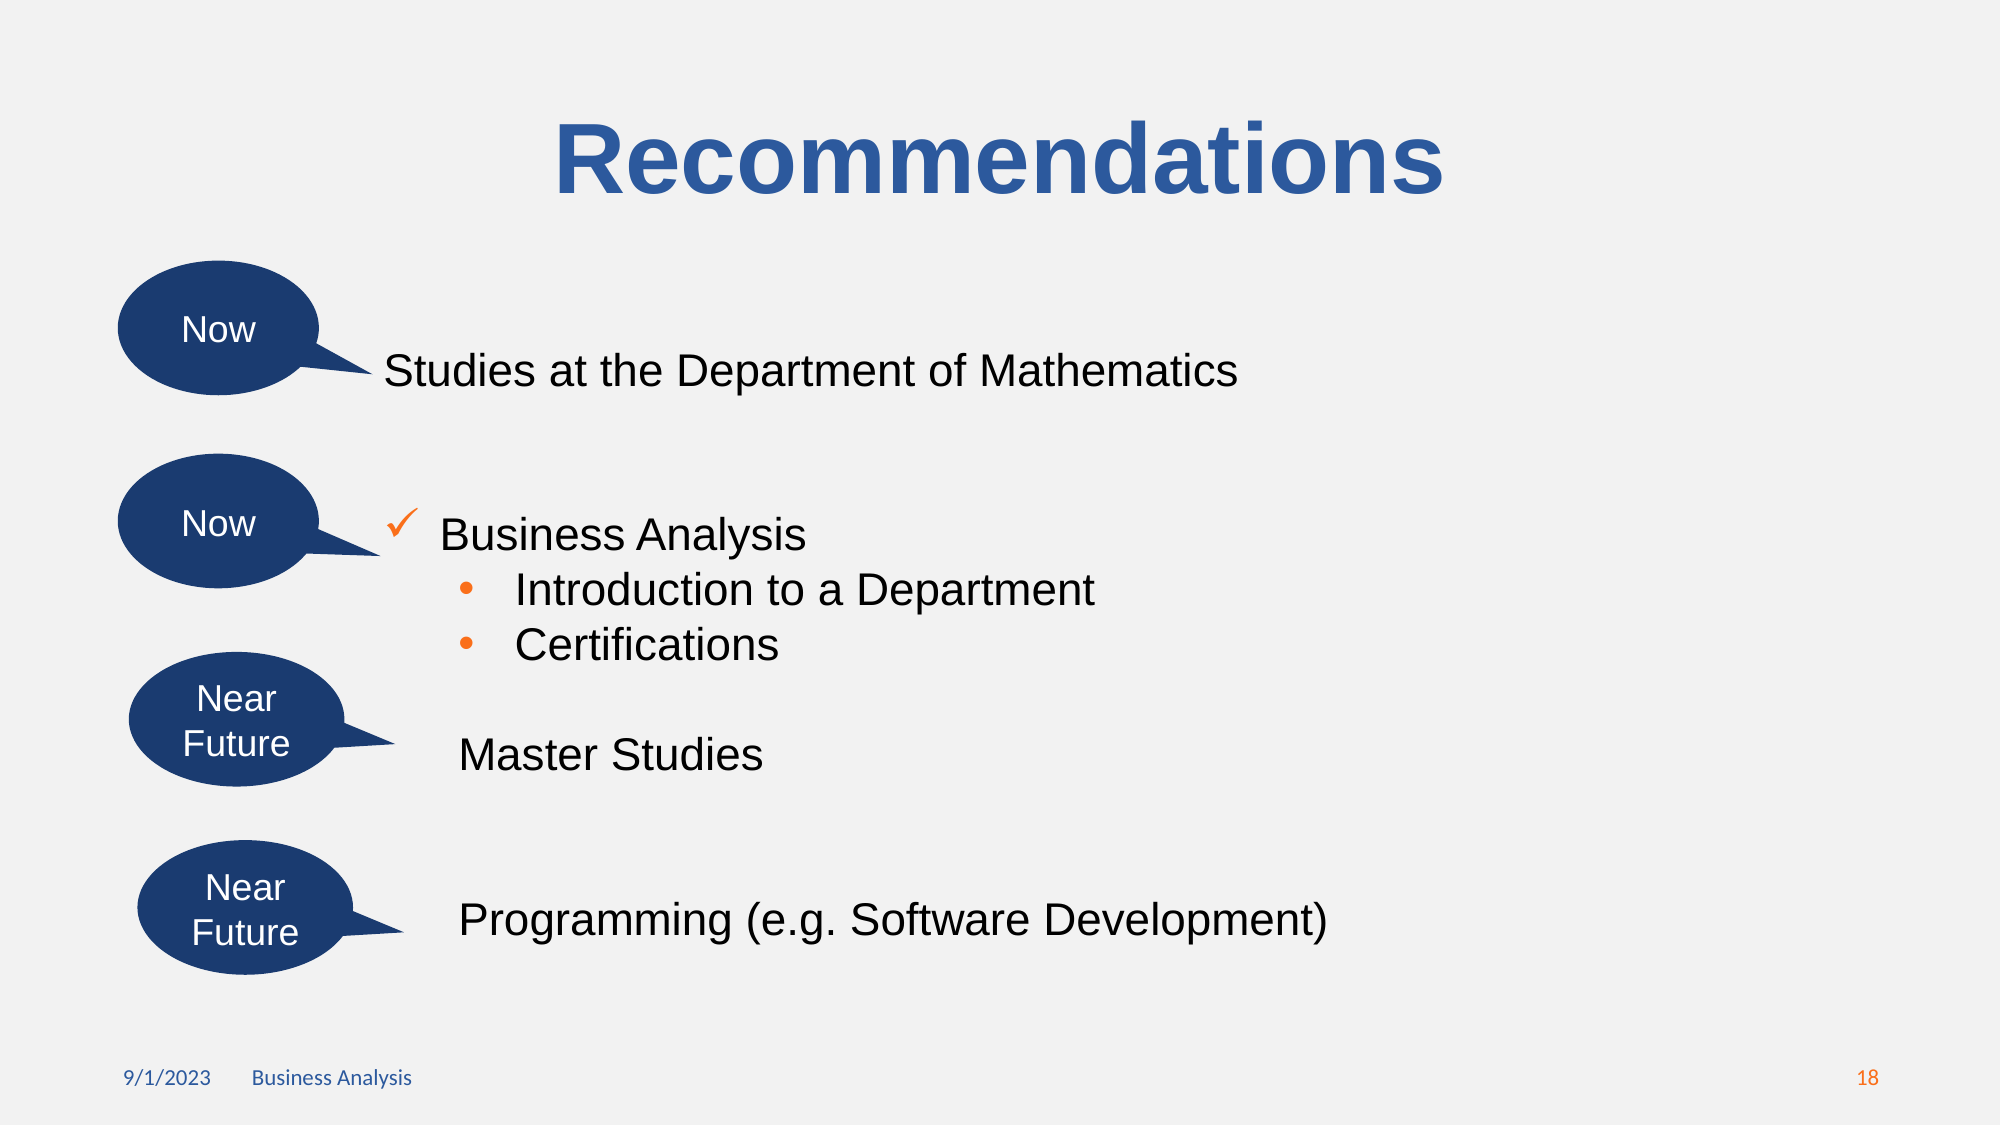

# Recommendations
Now
Studies at the Department of Mathematics

Business Analysis
Introduction to a Department
Certifications

Master Studies

Programming (e.g. Software Development)

Now
Near Future
Near Future